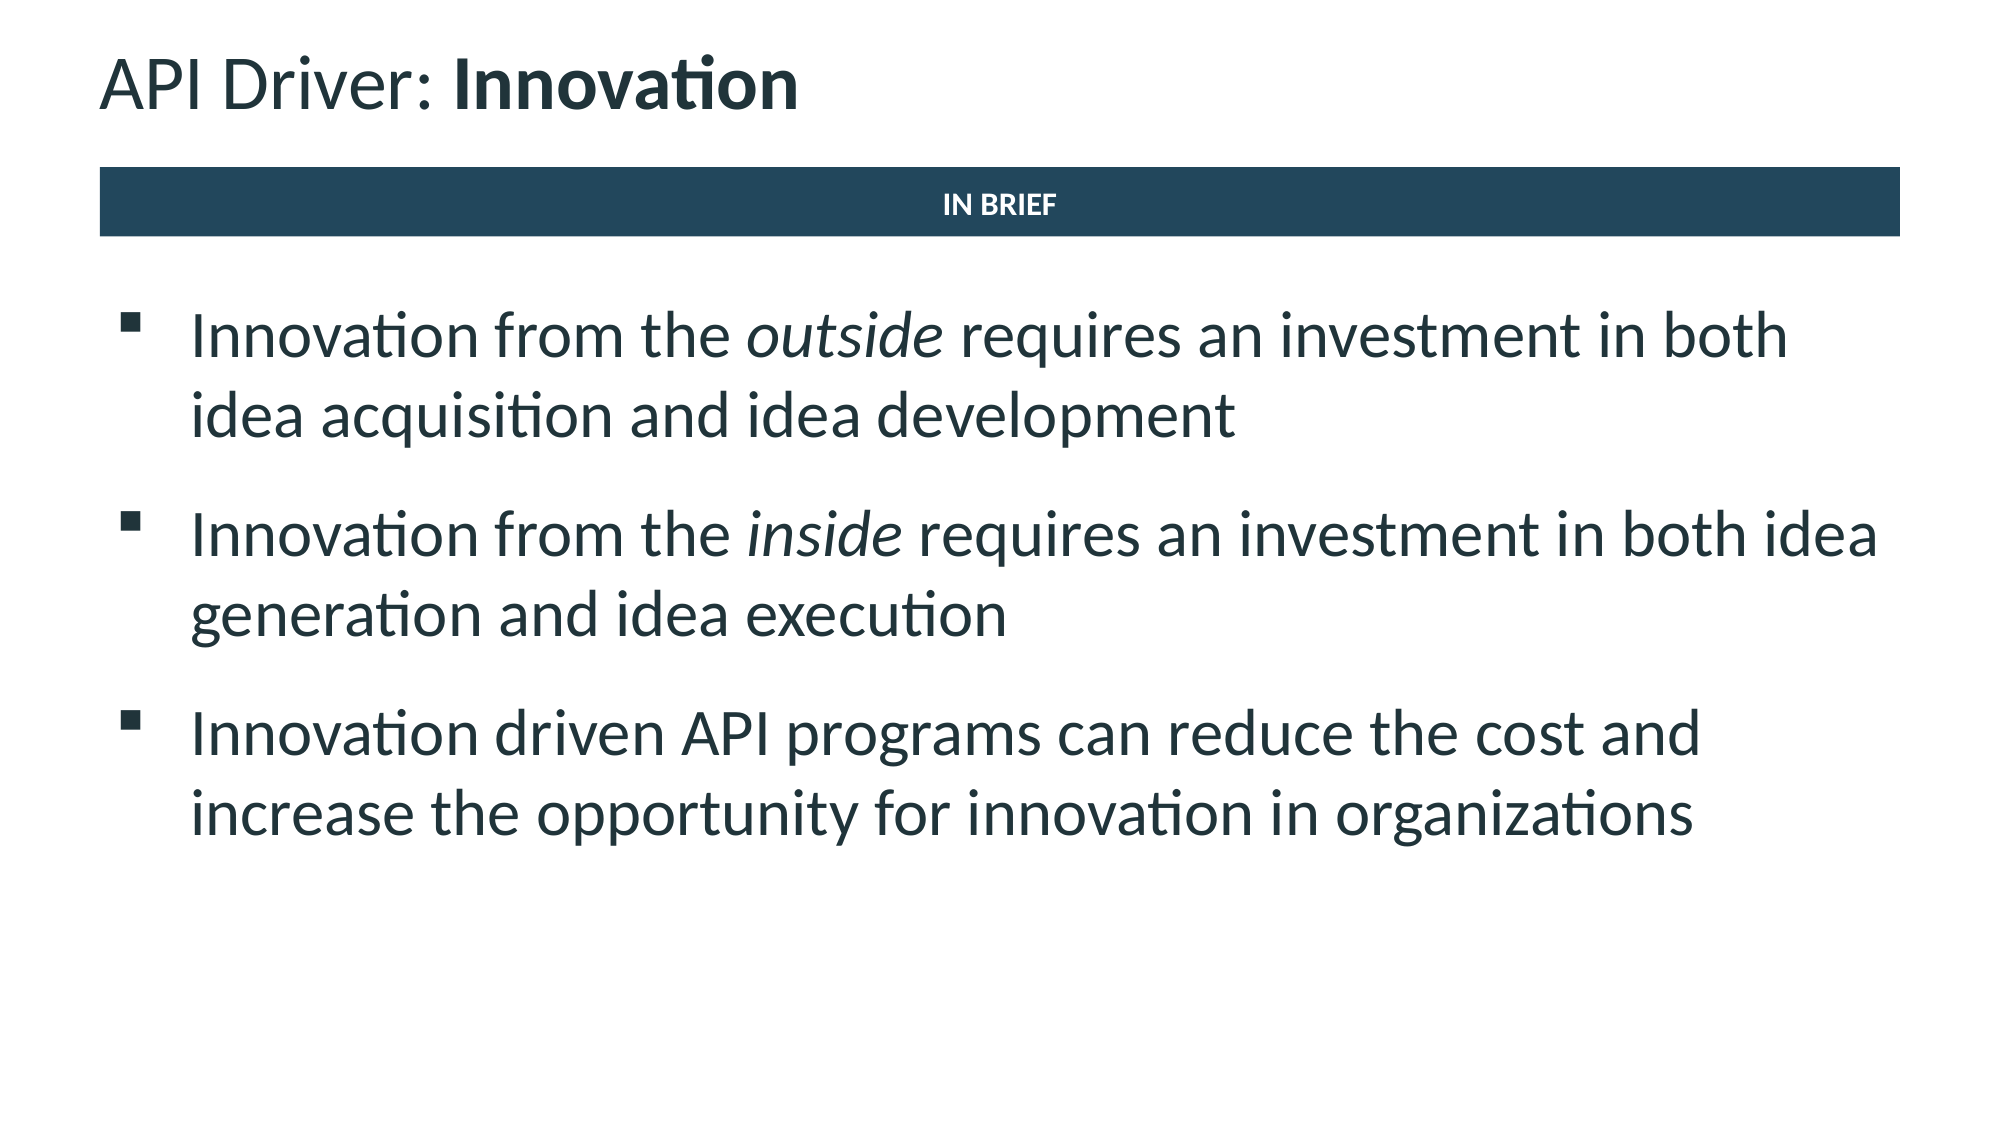

# API Driver: Innovation
IN BRIEF
Innovation from the outside requires an investment in both idea acquisition and idea development
Innovation from the inside requires an investment in both idea generation and idea execution
Innovation driven API programs can reduce the cost and increase the opportunity for innovation in organizations